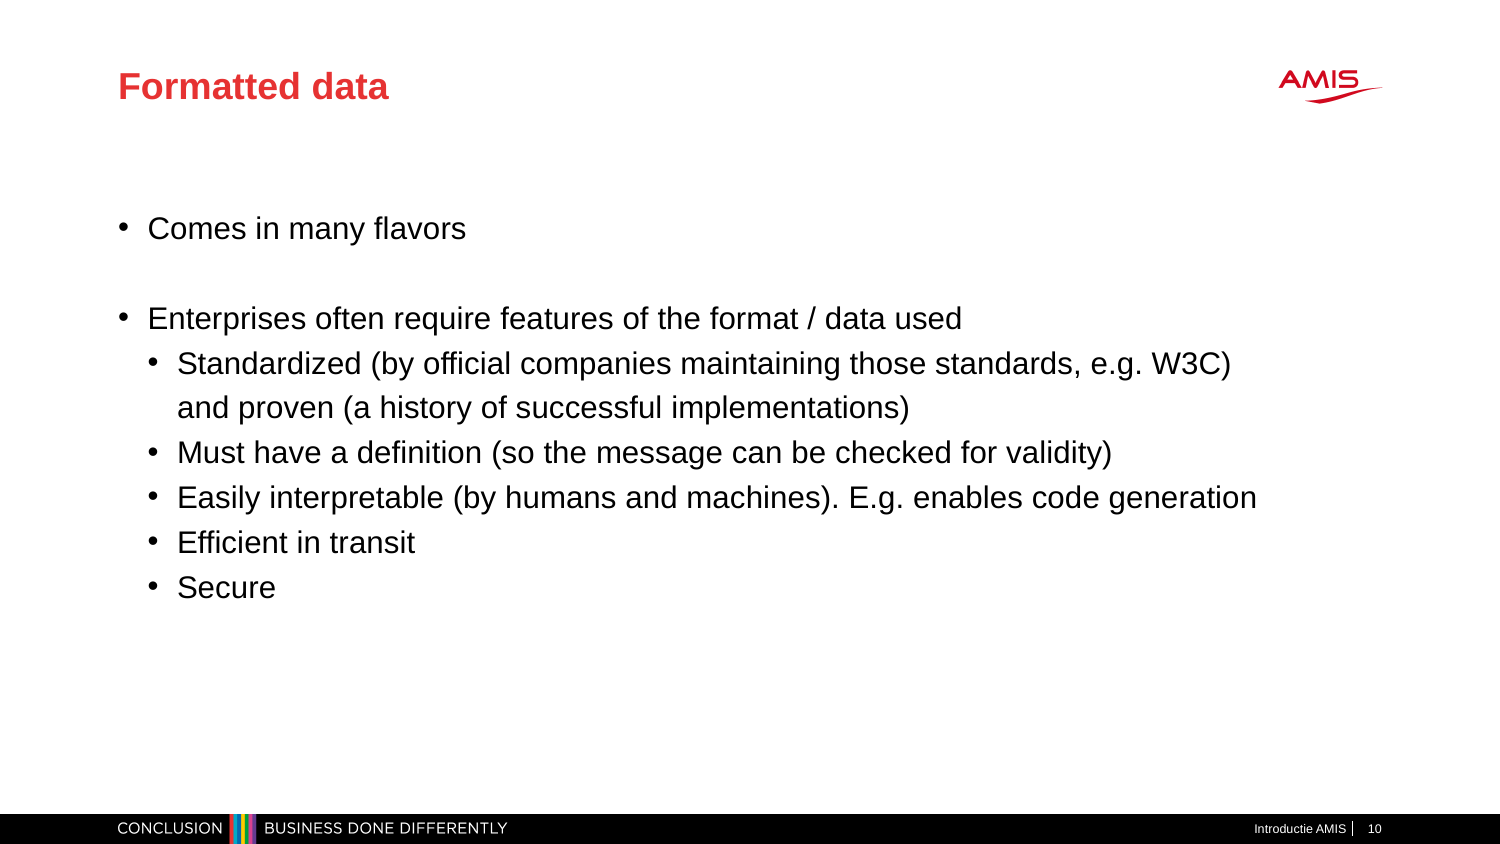

# Formatted data
Comes in many flavors

Enterprises often require features of the format / data used
Standardized (by official companies maintaining those standards, e.g. W3C)
and proven (a history of successful implementations)
Must have a definition (so the message can be checked for validity)
Easily interpretable (by humans and machines). E.g. enables code generation
Efficient in transit
Secure

Introductie AMIS
10